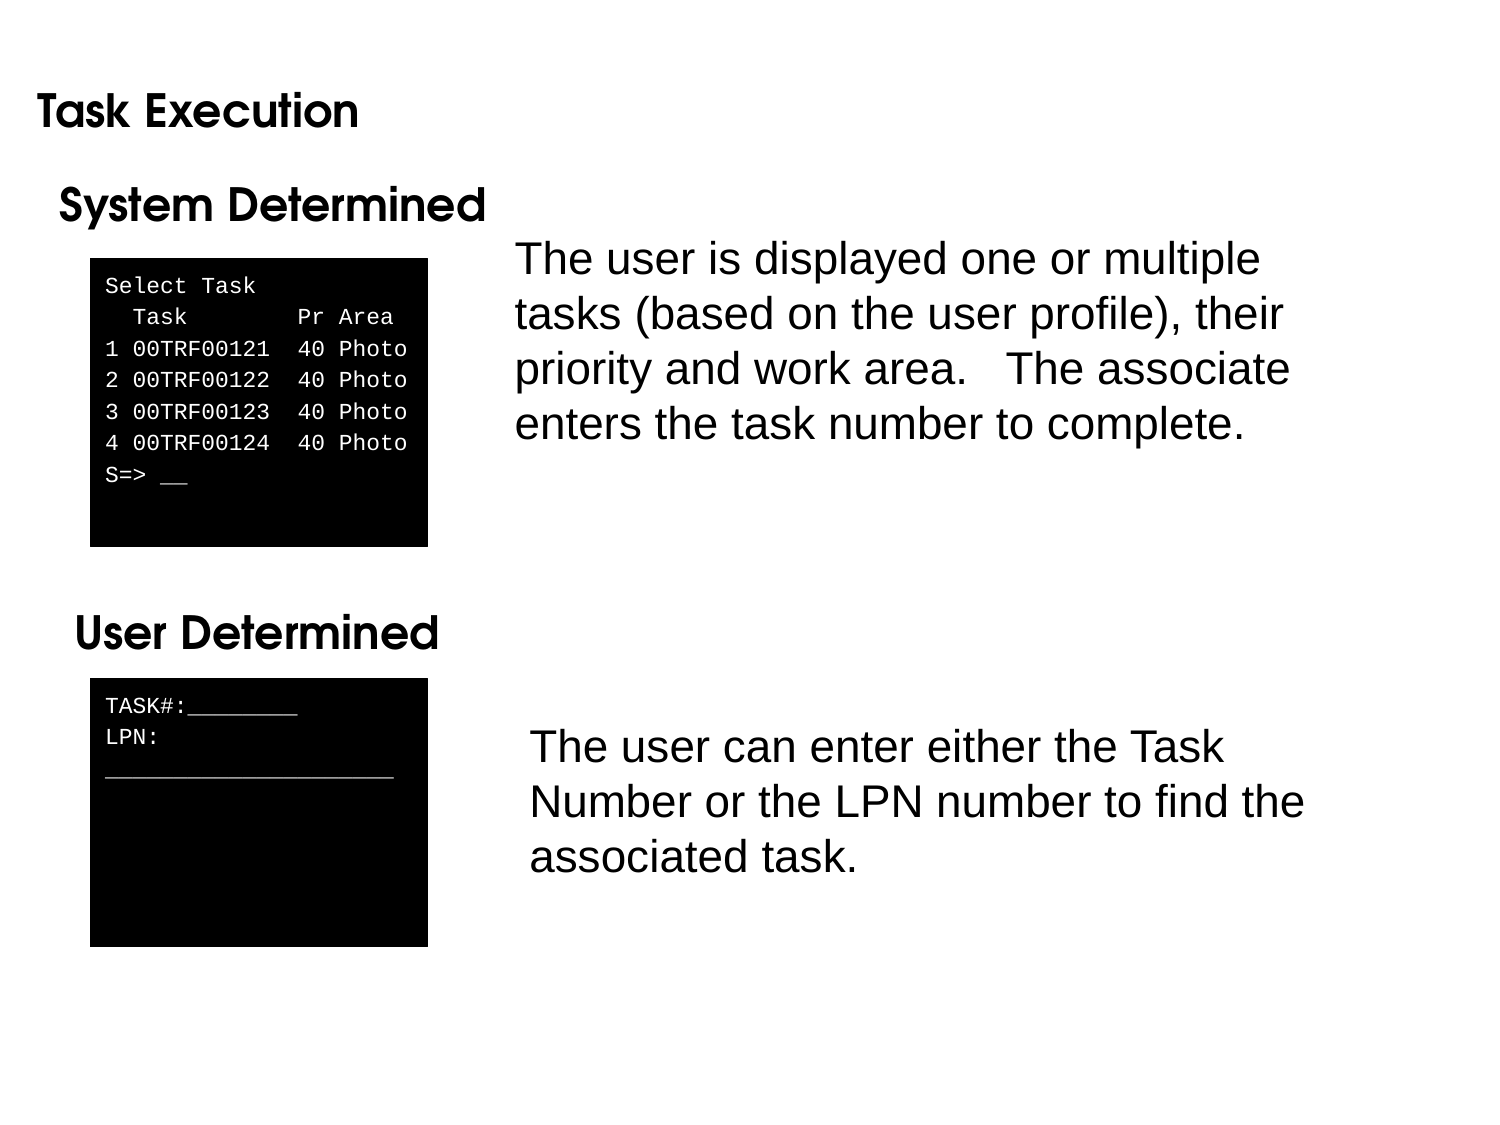

# Task Execution
System Determined
The user is displayed one or multiple tasks (based on the user profile), their priority and work area.   The associate enters the task number to complete.
Select Task
  Task        Pr Area
1 00TRF00121  40 Photo
2 00TRF00122  40 Photo
3 00TRF00123  40 Photo
4 00TRF00124  40 Photo
S=> __

User Determined
TASK#:________
LPN:
_____________________
The user can enter either the Task Number or the LPN number to find the associated task.